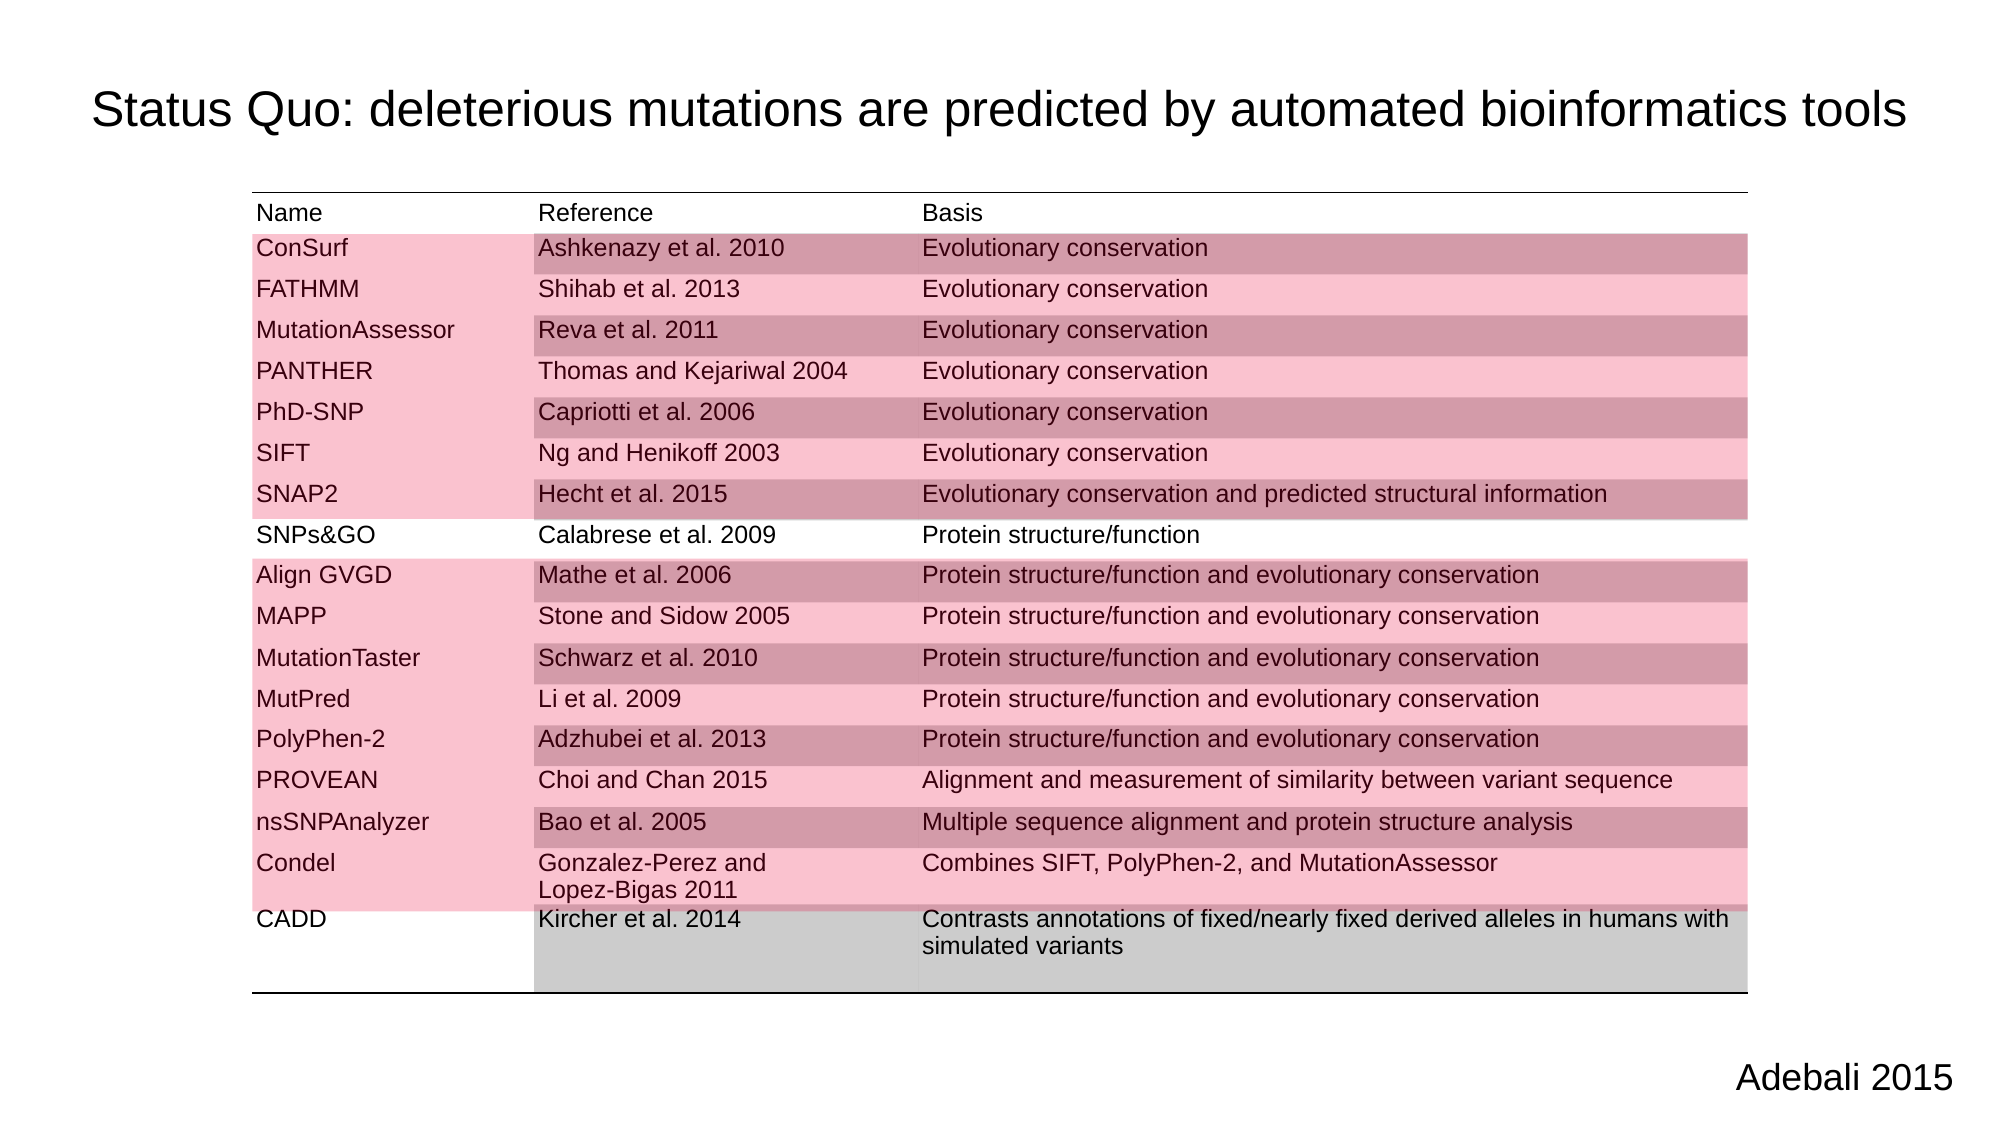

Status Quo: deleterious mutations are predicted by automated bioinformatics tools
| Name | Reference | Basis |
| --- | --- | --- |
| ConSurf | Ashkenazy et al. 2010 | Evolutionary conservation |
| FATHMM | Shihab et al. 2013 | Evolutionary conservation |
| MutationAssessor | Reva et al. 2011 | Evolutionary conservation |
| PANTHER | Thomas and Kejariwal 2004 | Evolutionary conservation |
| PhD-SNP | Capriotti et al. 2006 | Evolutionary conservation |
| SIFT | Ng and Henikoff 2003 | Evolutionary conservation |
| SNAP2 | Hecht et al. 2015 | Evolutionary conservation and predicted structural information |
| SNPs&GO | Calabrese et al. 2009 | Protein structure/function |
| Align GVGD | Mathe et al. 2006 | Protein structure/function and evolutionary conservation |
| MAPP | Stone and Sidow 2005 | Protein structure/function and evolutionary conservation |
| MutationTaster | Schwarz et al. 2010 | Protein structure/function and evolutionary conservation |
| MutPred | Li et al. 2009 | Protein structure/function and evolutionary conservation |
| PolyPhen-2 | Adzhubei et al. 2013 | Protein structure/function and evolutionary conservation |
| PROVEAN | Choi and Chan 2015 | Alignment and measurement of similarity between variant sequence |
| nsSNPAnalyzer | Bao et al. 2005 | Multiple sequence alignment and protein structure analysis |
| Condel | Gonzalez-Perez and Lopez-Bigas 2011 | Combines SIFT, PolyPhen-2, and MutationAssessor |
| CADD | Kircher et al. 2014 | Contrasts annotations of fixed/nearly fixed derived alleles in humans with simulated variants |

Adebali 2015